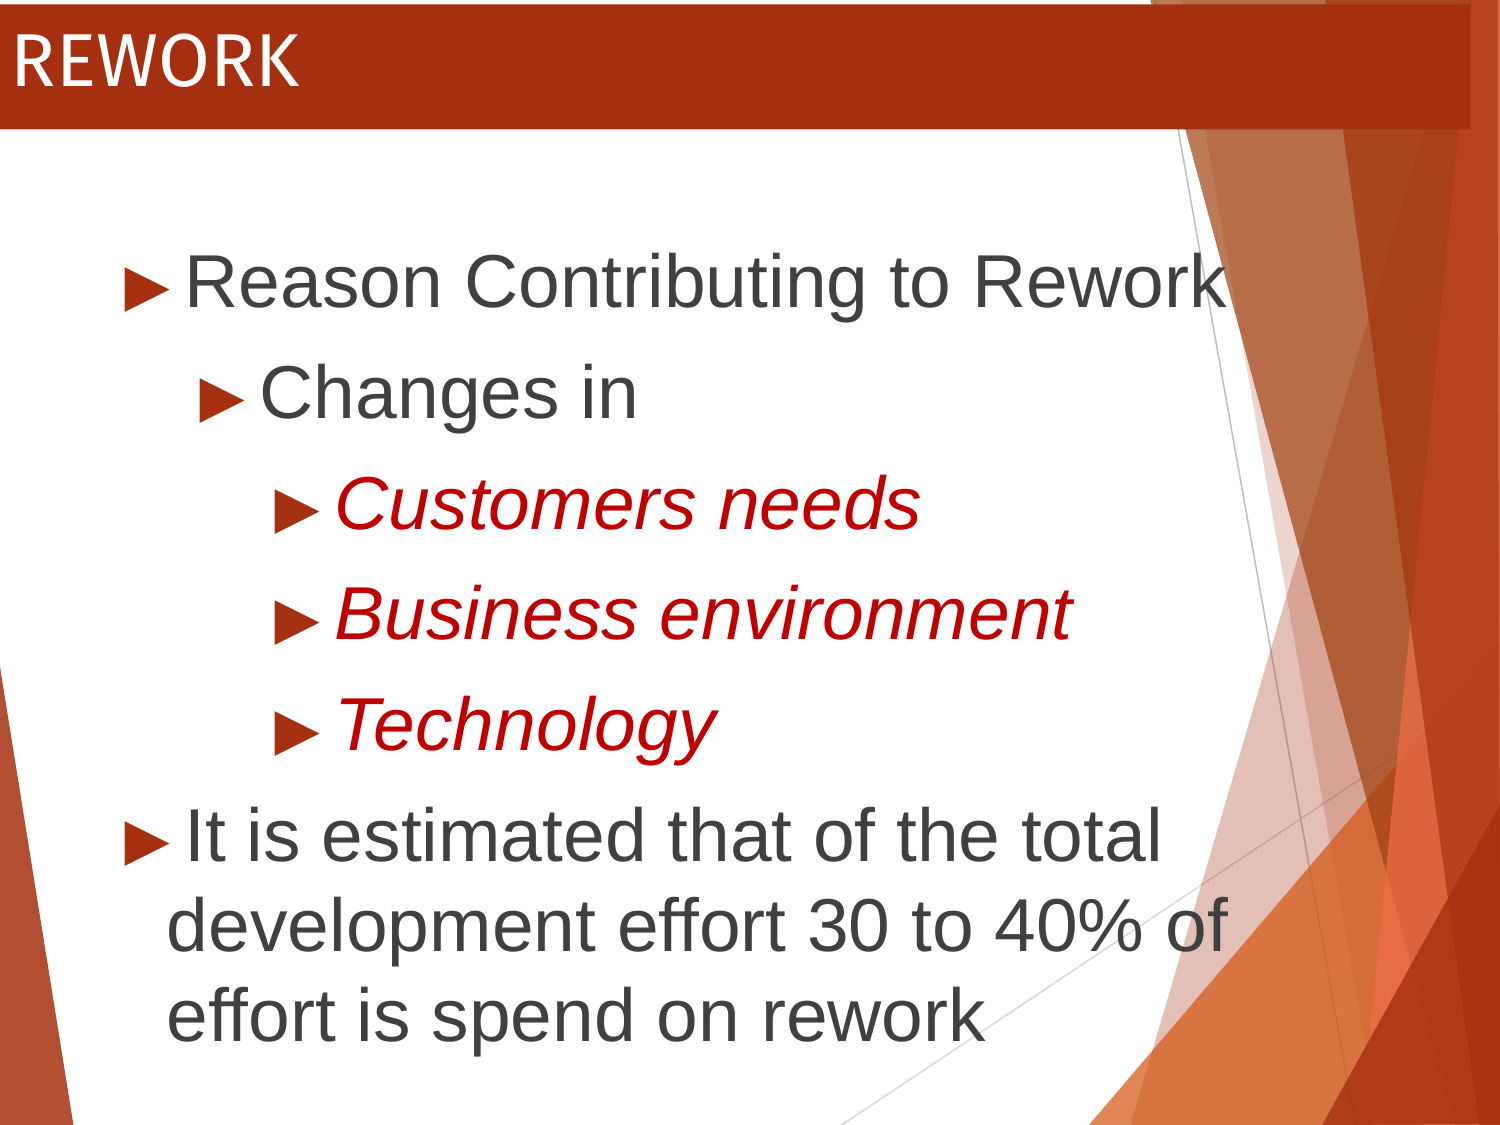

# REWORK
Reason Contributing to Rework
Changes in
Customers needs
Business environment
Technology
It is estimated that of the total development effort 30 to 40% of effort is spend on rework